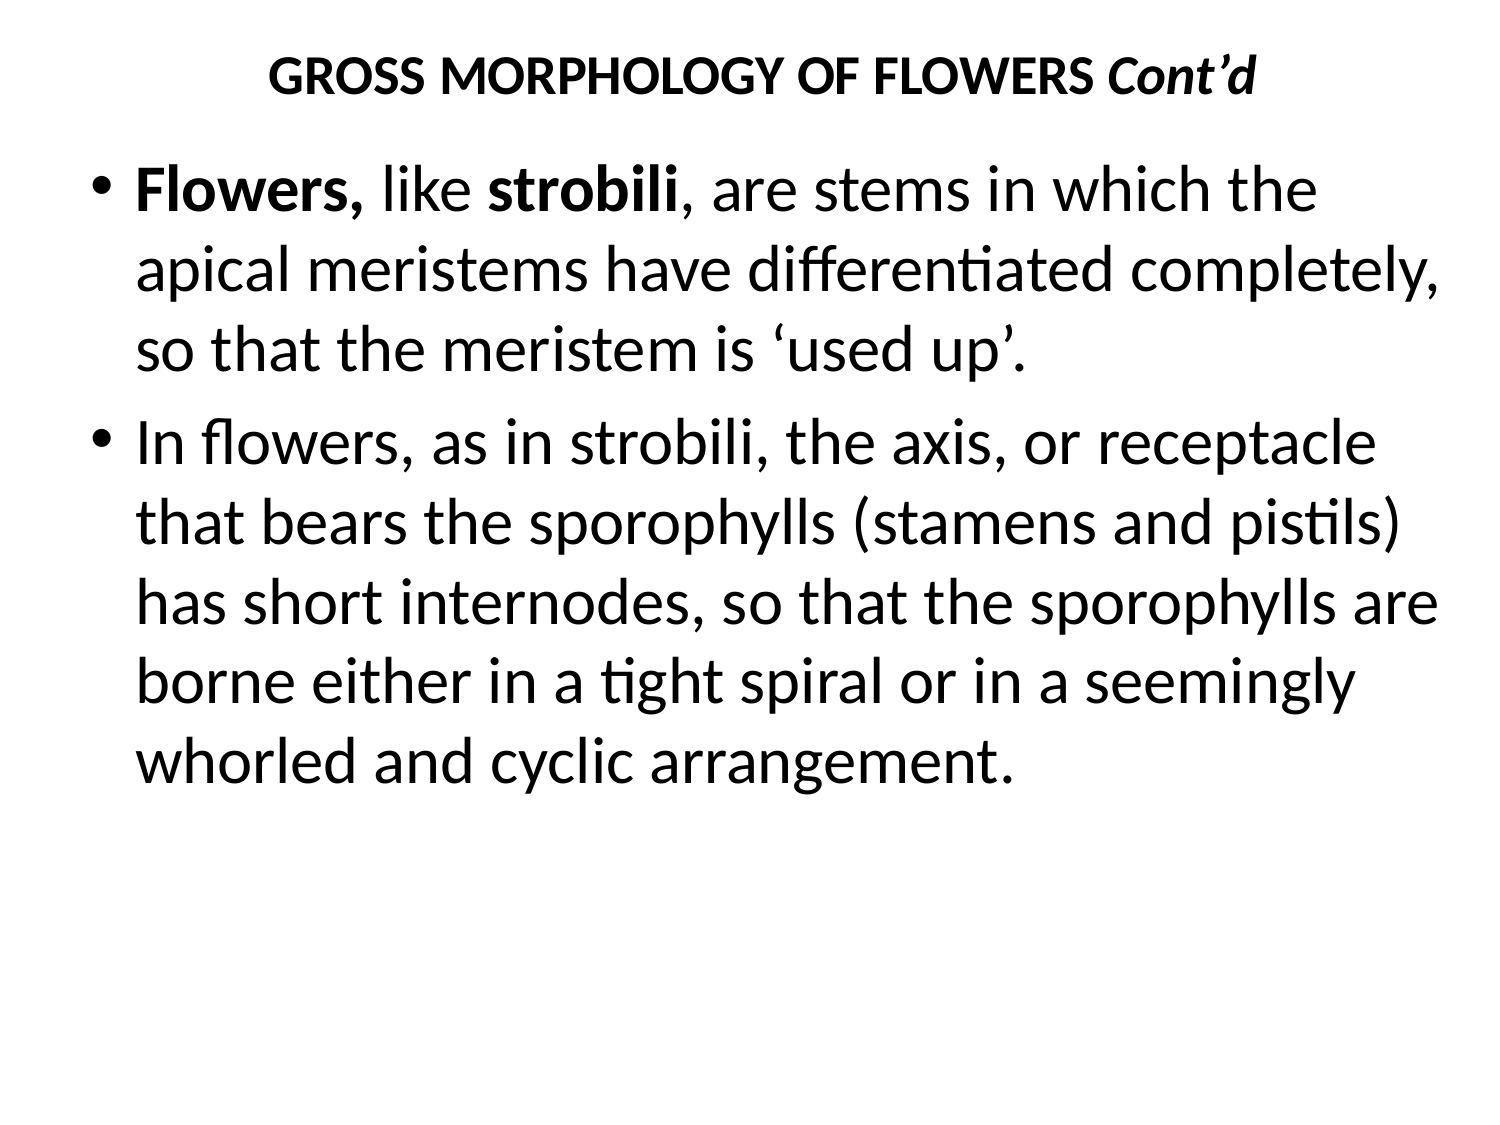

# GROSS MORPHOLOGY OF FLOWERS Cont’d
Flowers, like strobili, are stems in which the apical meristems have differentiated completely, so that the meristem is ‘used up’.
In flowers, as in strobili, the axis, or receptacle that bears the sporophylls (stamens and pistils) has short internodes, so that the sporophylls are borne either in a tight spiral or in a seemingly whorled and cyclic arrangement.